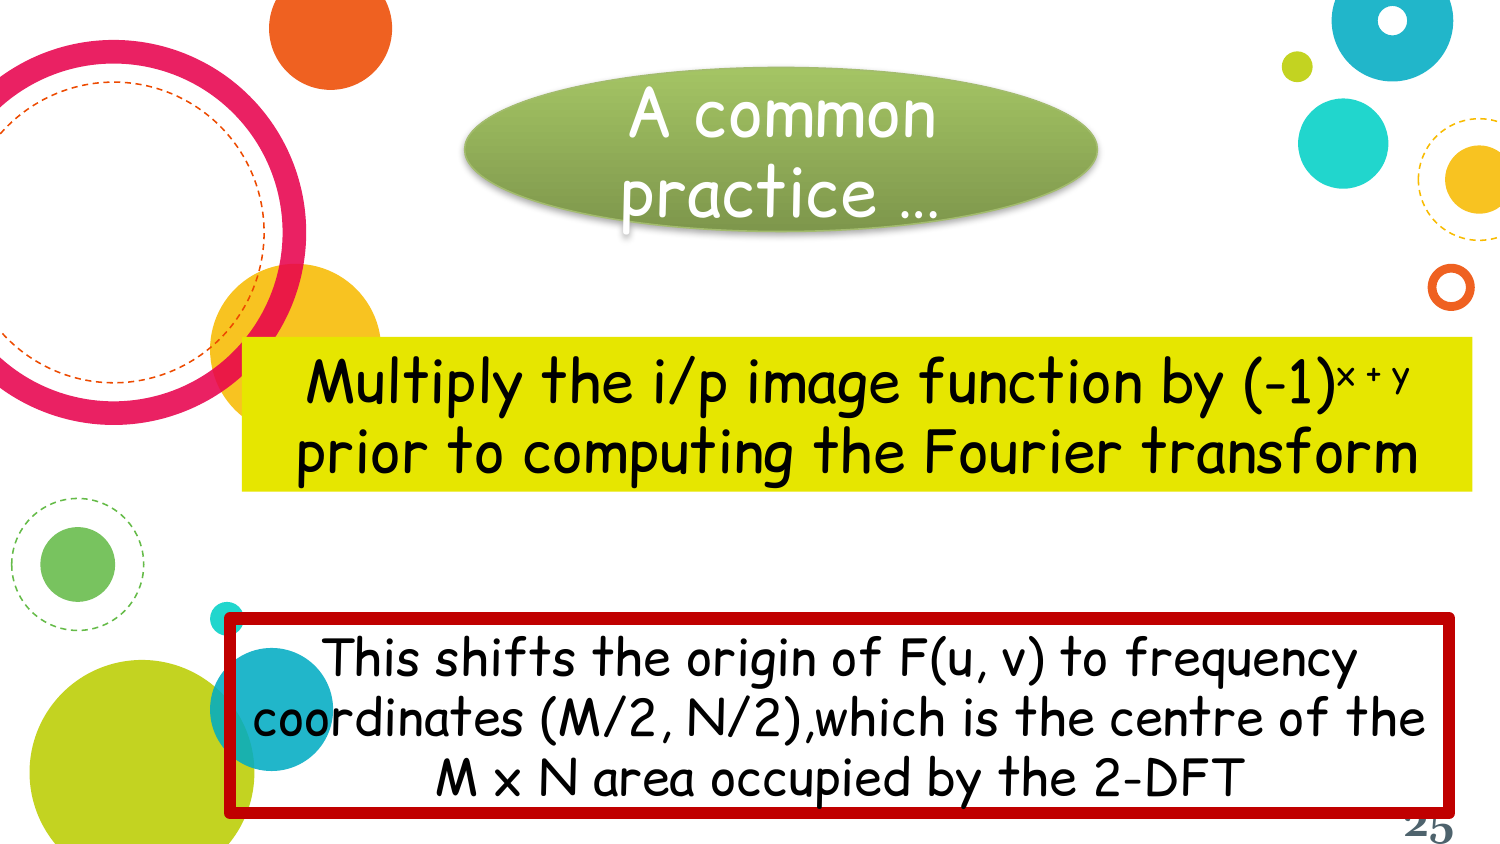

A common practice …

Multiply the i/p image function by (-1)x + y prior to computing the Fourier transform
This shifts the origin of F(u, v) to frequency coordinates (M/2, N/2),which is the centre of the M x N area occupied by the 2-DFT
254